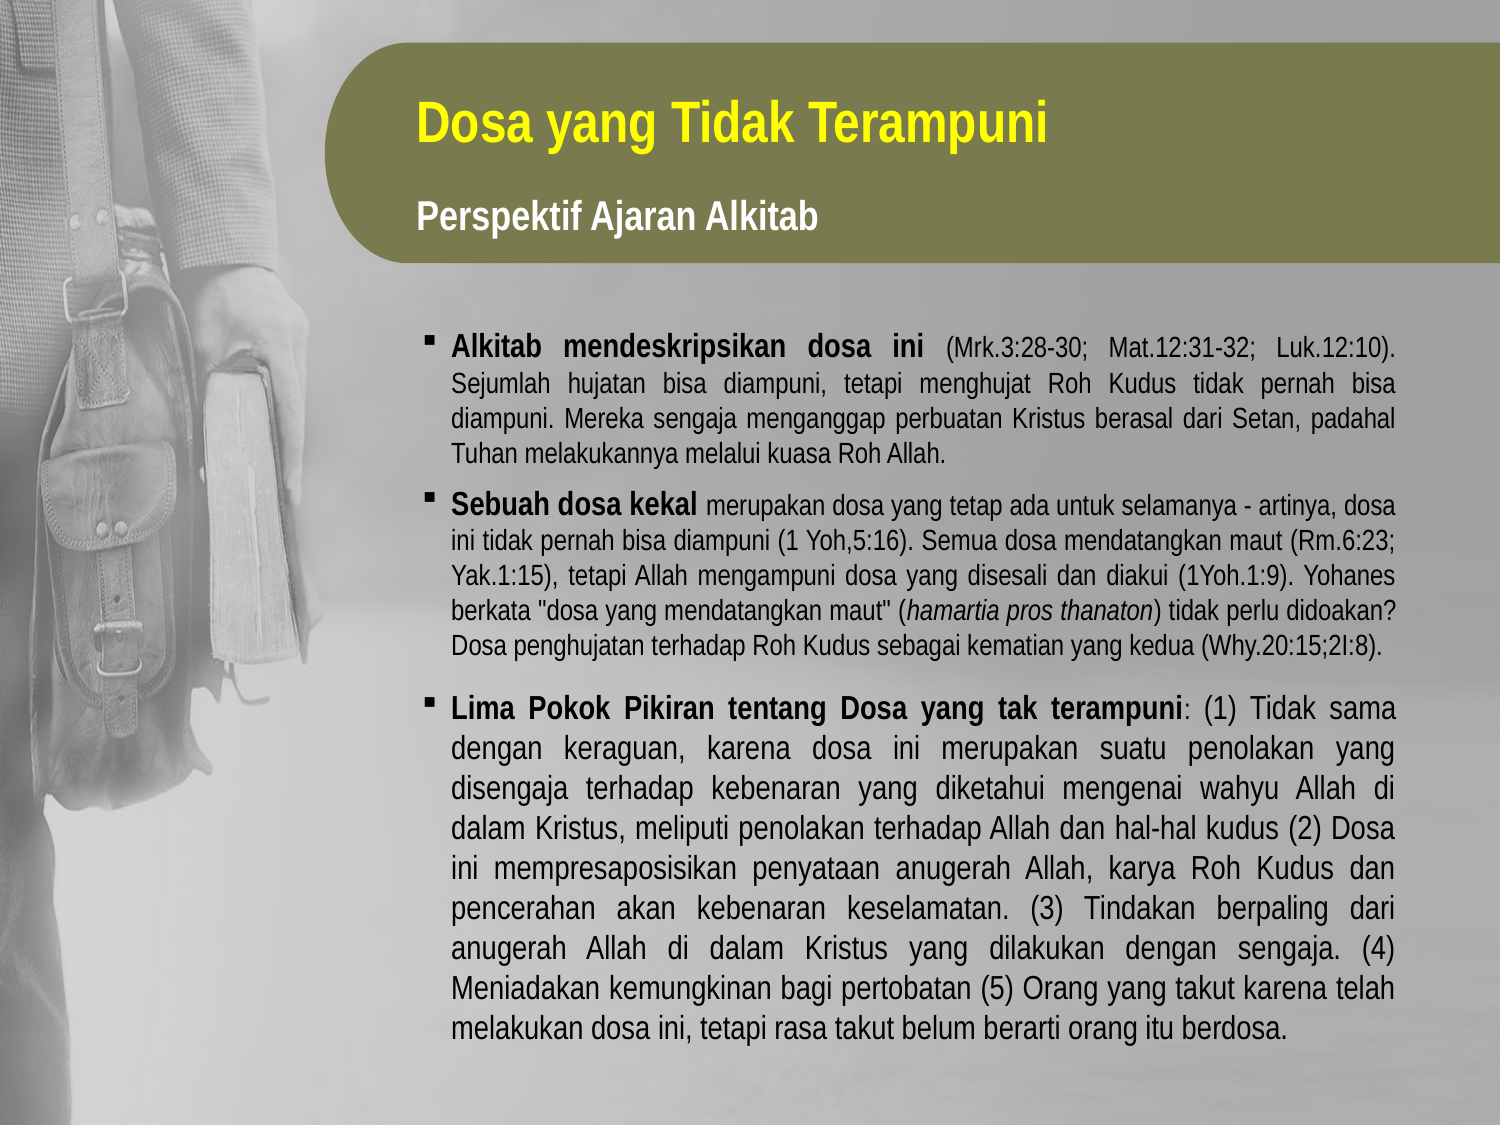

Dosa yang Tidak Terampuni
Perspektif Ajaran Alkitab
Alkitab mendeskripsikan dosa ini (Mrk.3:28-30; Mat.12:31-32; Luk.12:10). Sejumlah hujatan bisa diampuni, tetapi menghujat Roh Kudus tidak pernah bisa diampuni. Mereka sengaja menganggap perbuatan Kristus berasal dari Setan, padahal Tuhan melakukannya melalui kuasa Roh Allah.
Sebuah dosa kekal merupakan dosa yang tetap ada untuk selamanya - artinya, dosa ini tidak pernah bisa diampuni (1 Yoh,5:16). Semua dosa mendatangkan maut (Rm.6:23; Yak.1:15), tetapi Allah mengampuni dosa yang disesali dan diakui (1Yoh.1:9). Yohanes berkata "dosa yang mendatangkan maut" (hamartia pros thanaton) tidak perlu didoakan? Dosa penghujatan terhadap Roh Kudus sebagai kematian yang kedua (Why.20:15;2I:8).
Lima Pokok Pikiran tentang Dosa yang tak terampuni: (1) Tidak sama dengan keraguan, karena dosa ini merupakan suatu penolakan yang disengaja terhadap kebenaran yang diketahui mengenai wahyu Allah di dalam Kristus, meliputi penolakan terhadap Allah dan hal-hal kudus (2) Dosa ini mempresaposisikan penyataan anugerah Allah, karya Roh Kudus dan pencerahan akan kebenaran keselamatan. (3) Tindakan berpaling dari anugerah Allah di dalam Kristus yang dilakukan dengan sengaja. (4) Meniadakan kemungkinan bagi pertobatan (5) Orang yang takut karena telah melakukan dosa ini, tetapi rasa takut belum berarti orang itu berdosa.